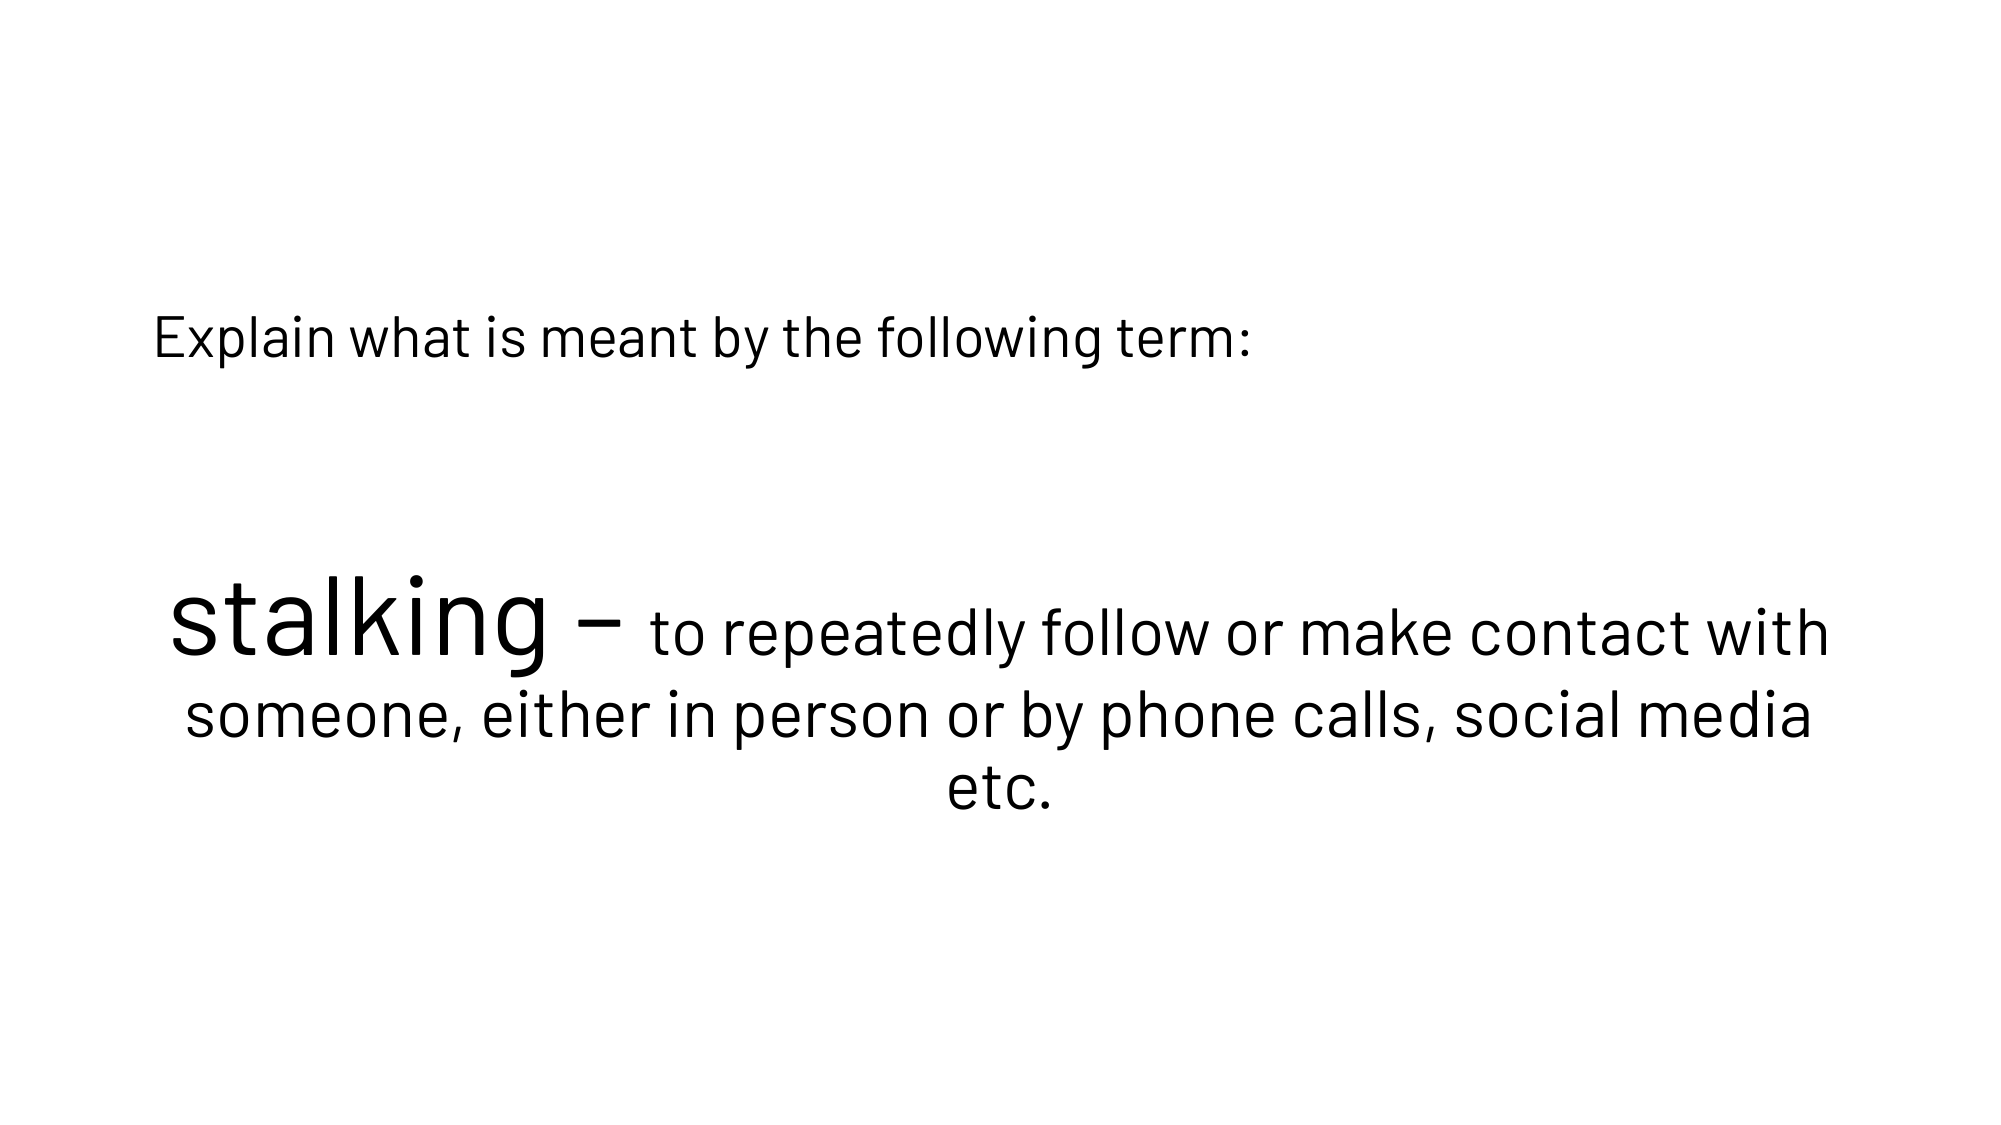

#
Explain what is meant by the following term:

stalking – to repeatedly follow or make contact with someone, either in person or by phone calls, social media etc.